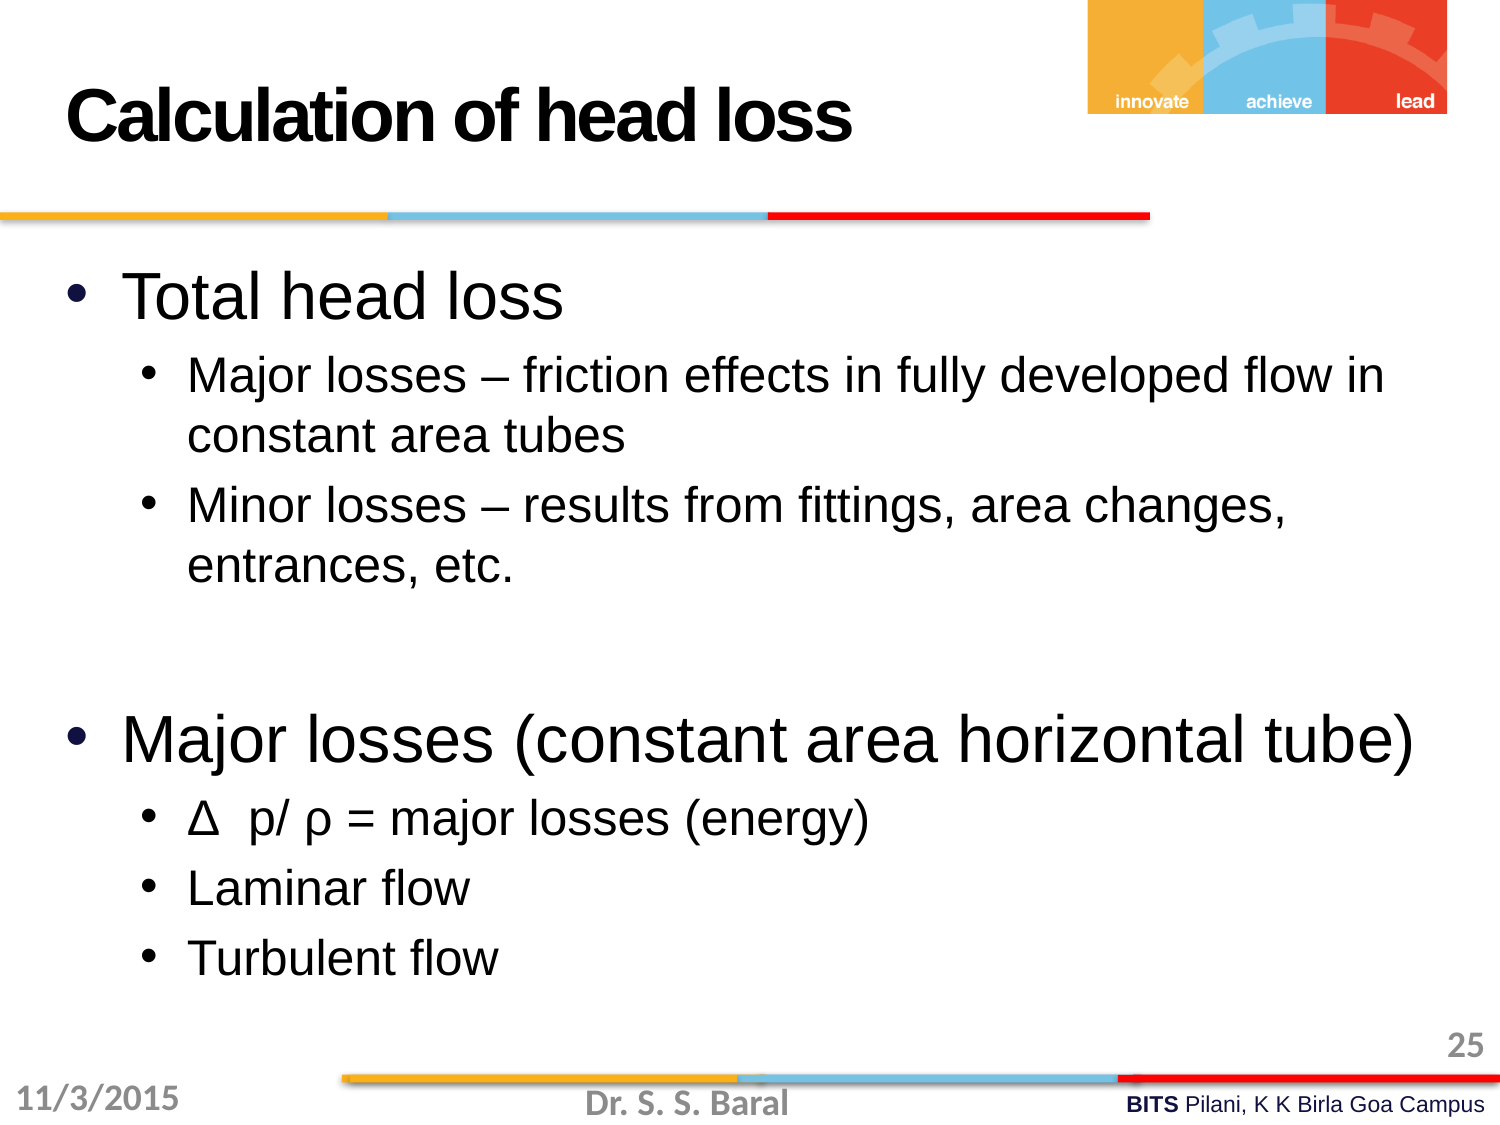

Calculation of head loss
Total head loss
Major losses – friction effects in fully developed flow in constant area tubes
Minor losses – results from fittings, area changes, entrances, etc.

Major losses (constant area horizontal tube)
Δ  p/ ρ = major losses (energy)
Laminar flow
Turbulent flow
25
11/3/2015
Dr. S. S. Baral